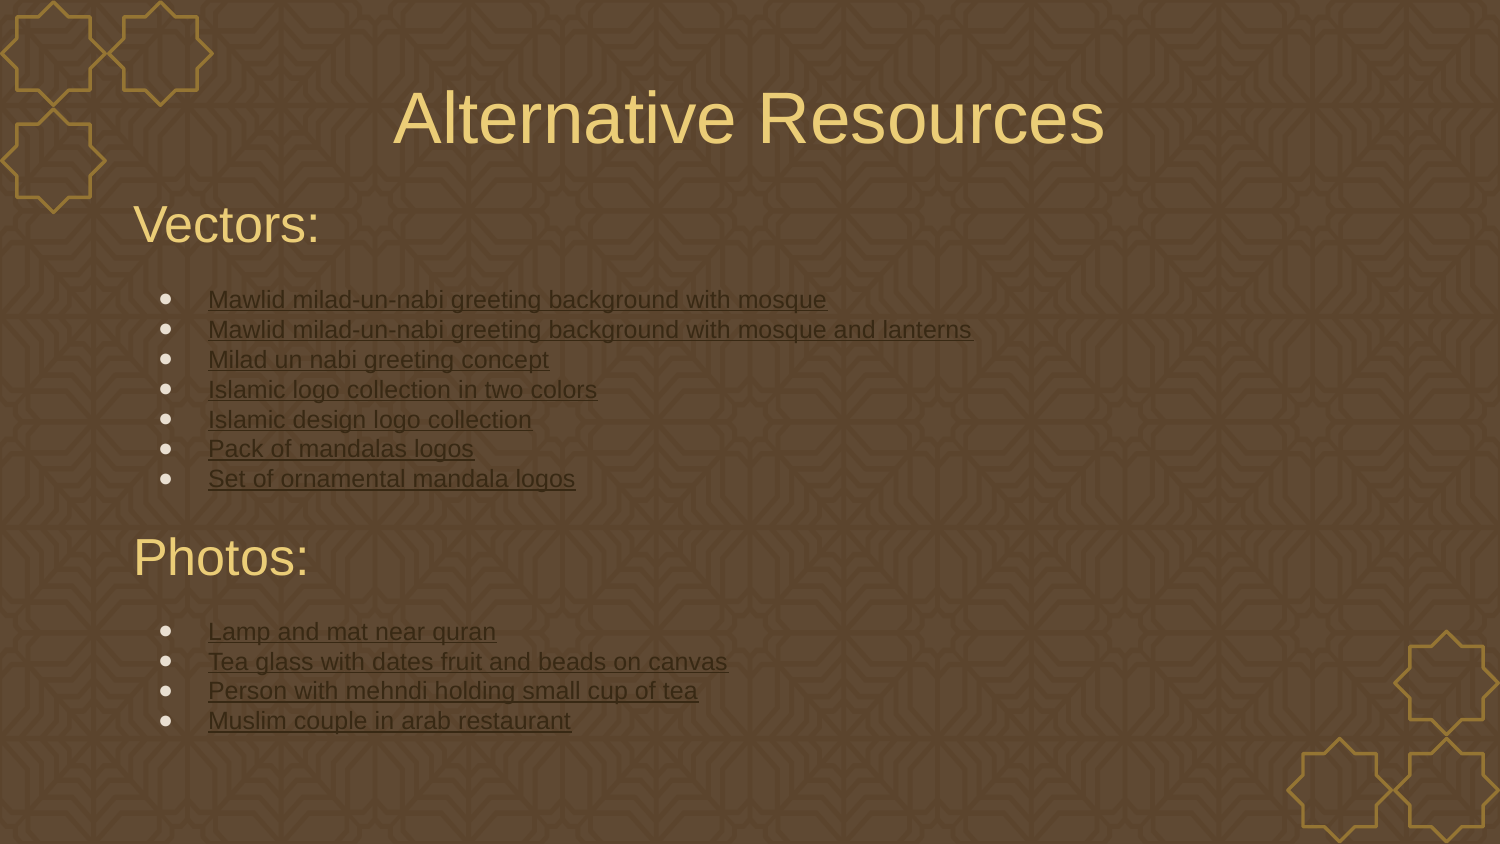

# Alternative Resources
Vectors:

Mawlid milad-un-nabi greeting background with mosque
Mawlid milad-un-nabi greeting background with mosque and lanterns
Milad un nabi greeting concept
Islamic logo collection in two colors
Islamic design logo collection
Pack of mandalas logos
Set of ornamental mandala logos

Photos:

Lamp and mat near quran
Tea glass with dates fruit and beads on canvas
Person with mehndi holding small cup of tea
Muslim couple in arab restaurant